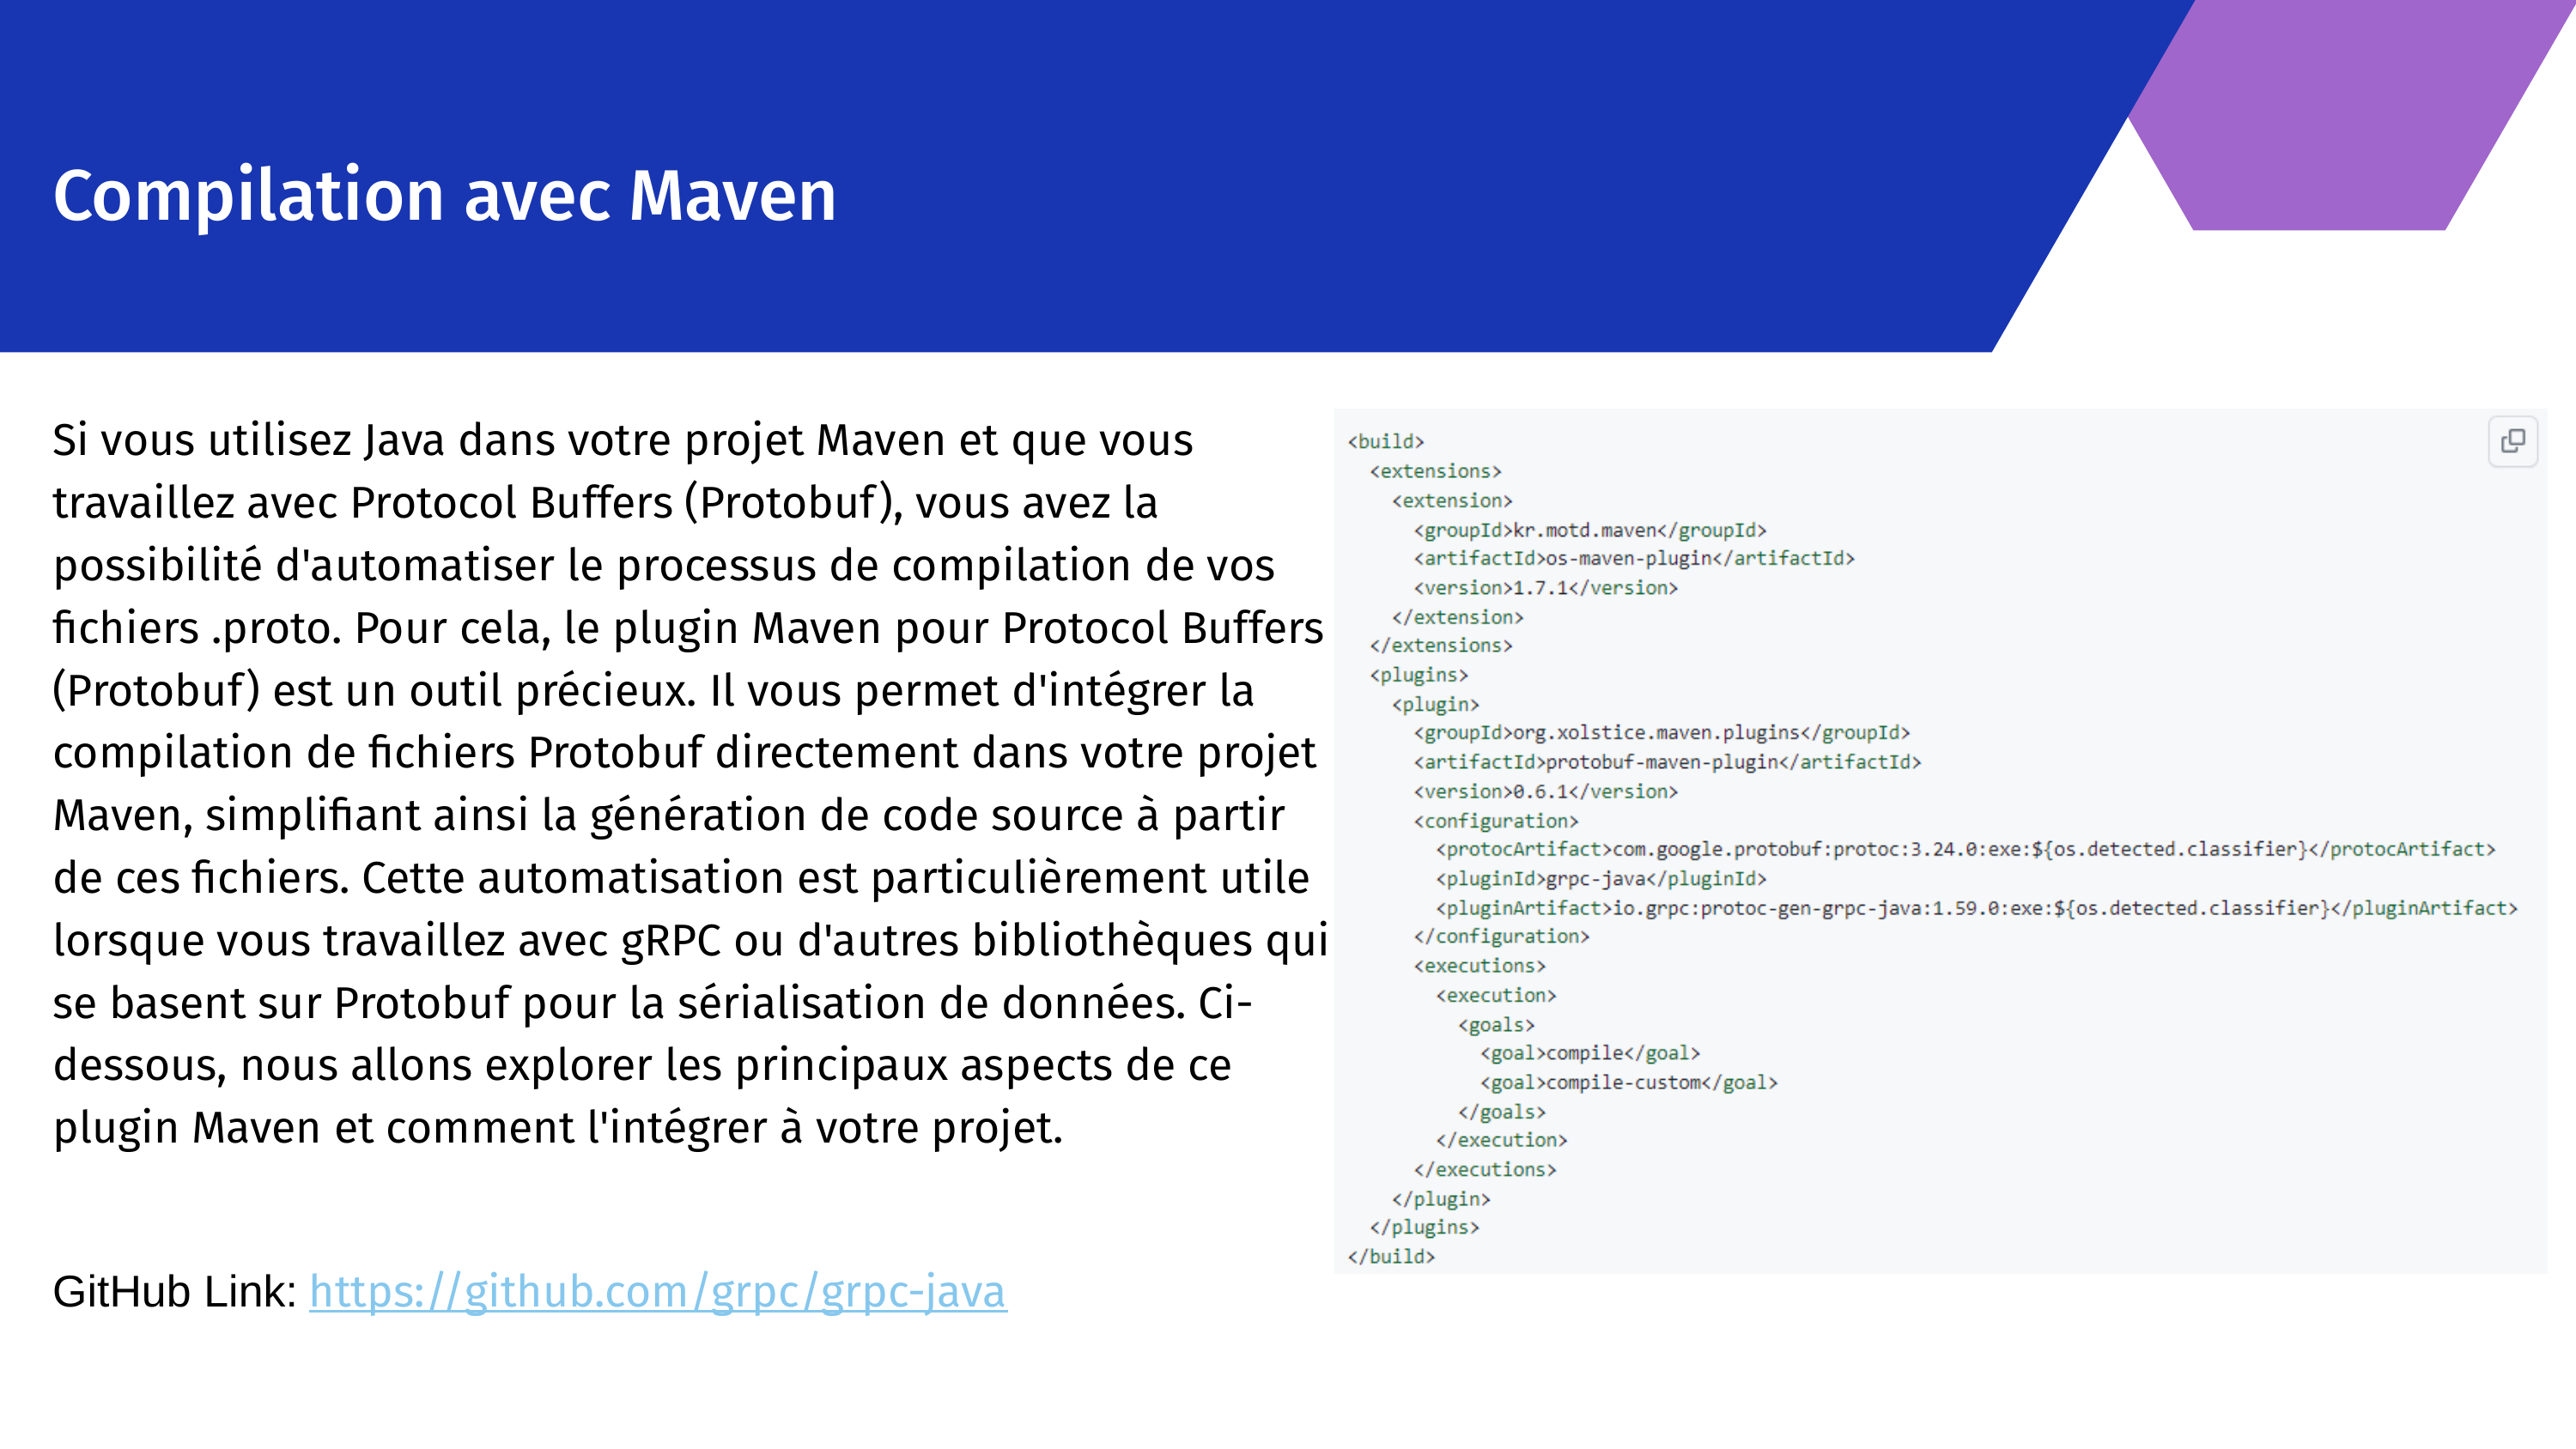

Compilation avec Maven
Si vous utilisez Java dans votre projet Maven et que vous travaillez avec Protocol Buffers (Protobuf), vous avez la possibilité d'automatiser le processus de compilation de vos fichiers .proto. Pour cela, le plugin Maven pour Protocol Buffers (Protobuf) est un outil précieux. Il vous permet d'intégrer la compilation de fichiers Protobuf directement dans votre projet Maven, simplifiant ainsi la génération de code source à partir de ces fichiers. Cette automatisation est particulièrement utile lorsque vous travaillez avec gRPC ou d'autres bibliothèques qui se basent sur Protobuf pour la sérialisation de données. Ci-dessous, nous allons explorer les principaux aspects de ce plugin Maven et comment l'intégrer à votre projet.

GitHub Link:

https://github.com/grpc/grpc-java